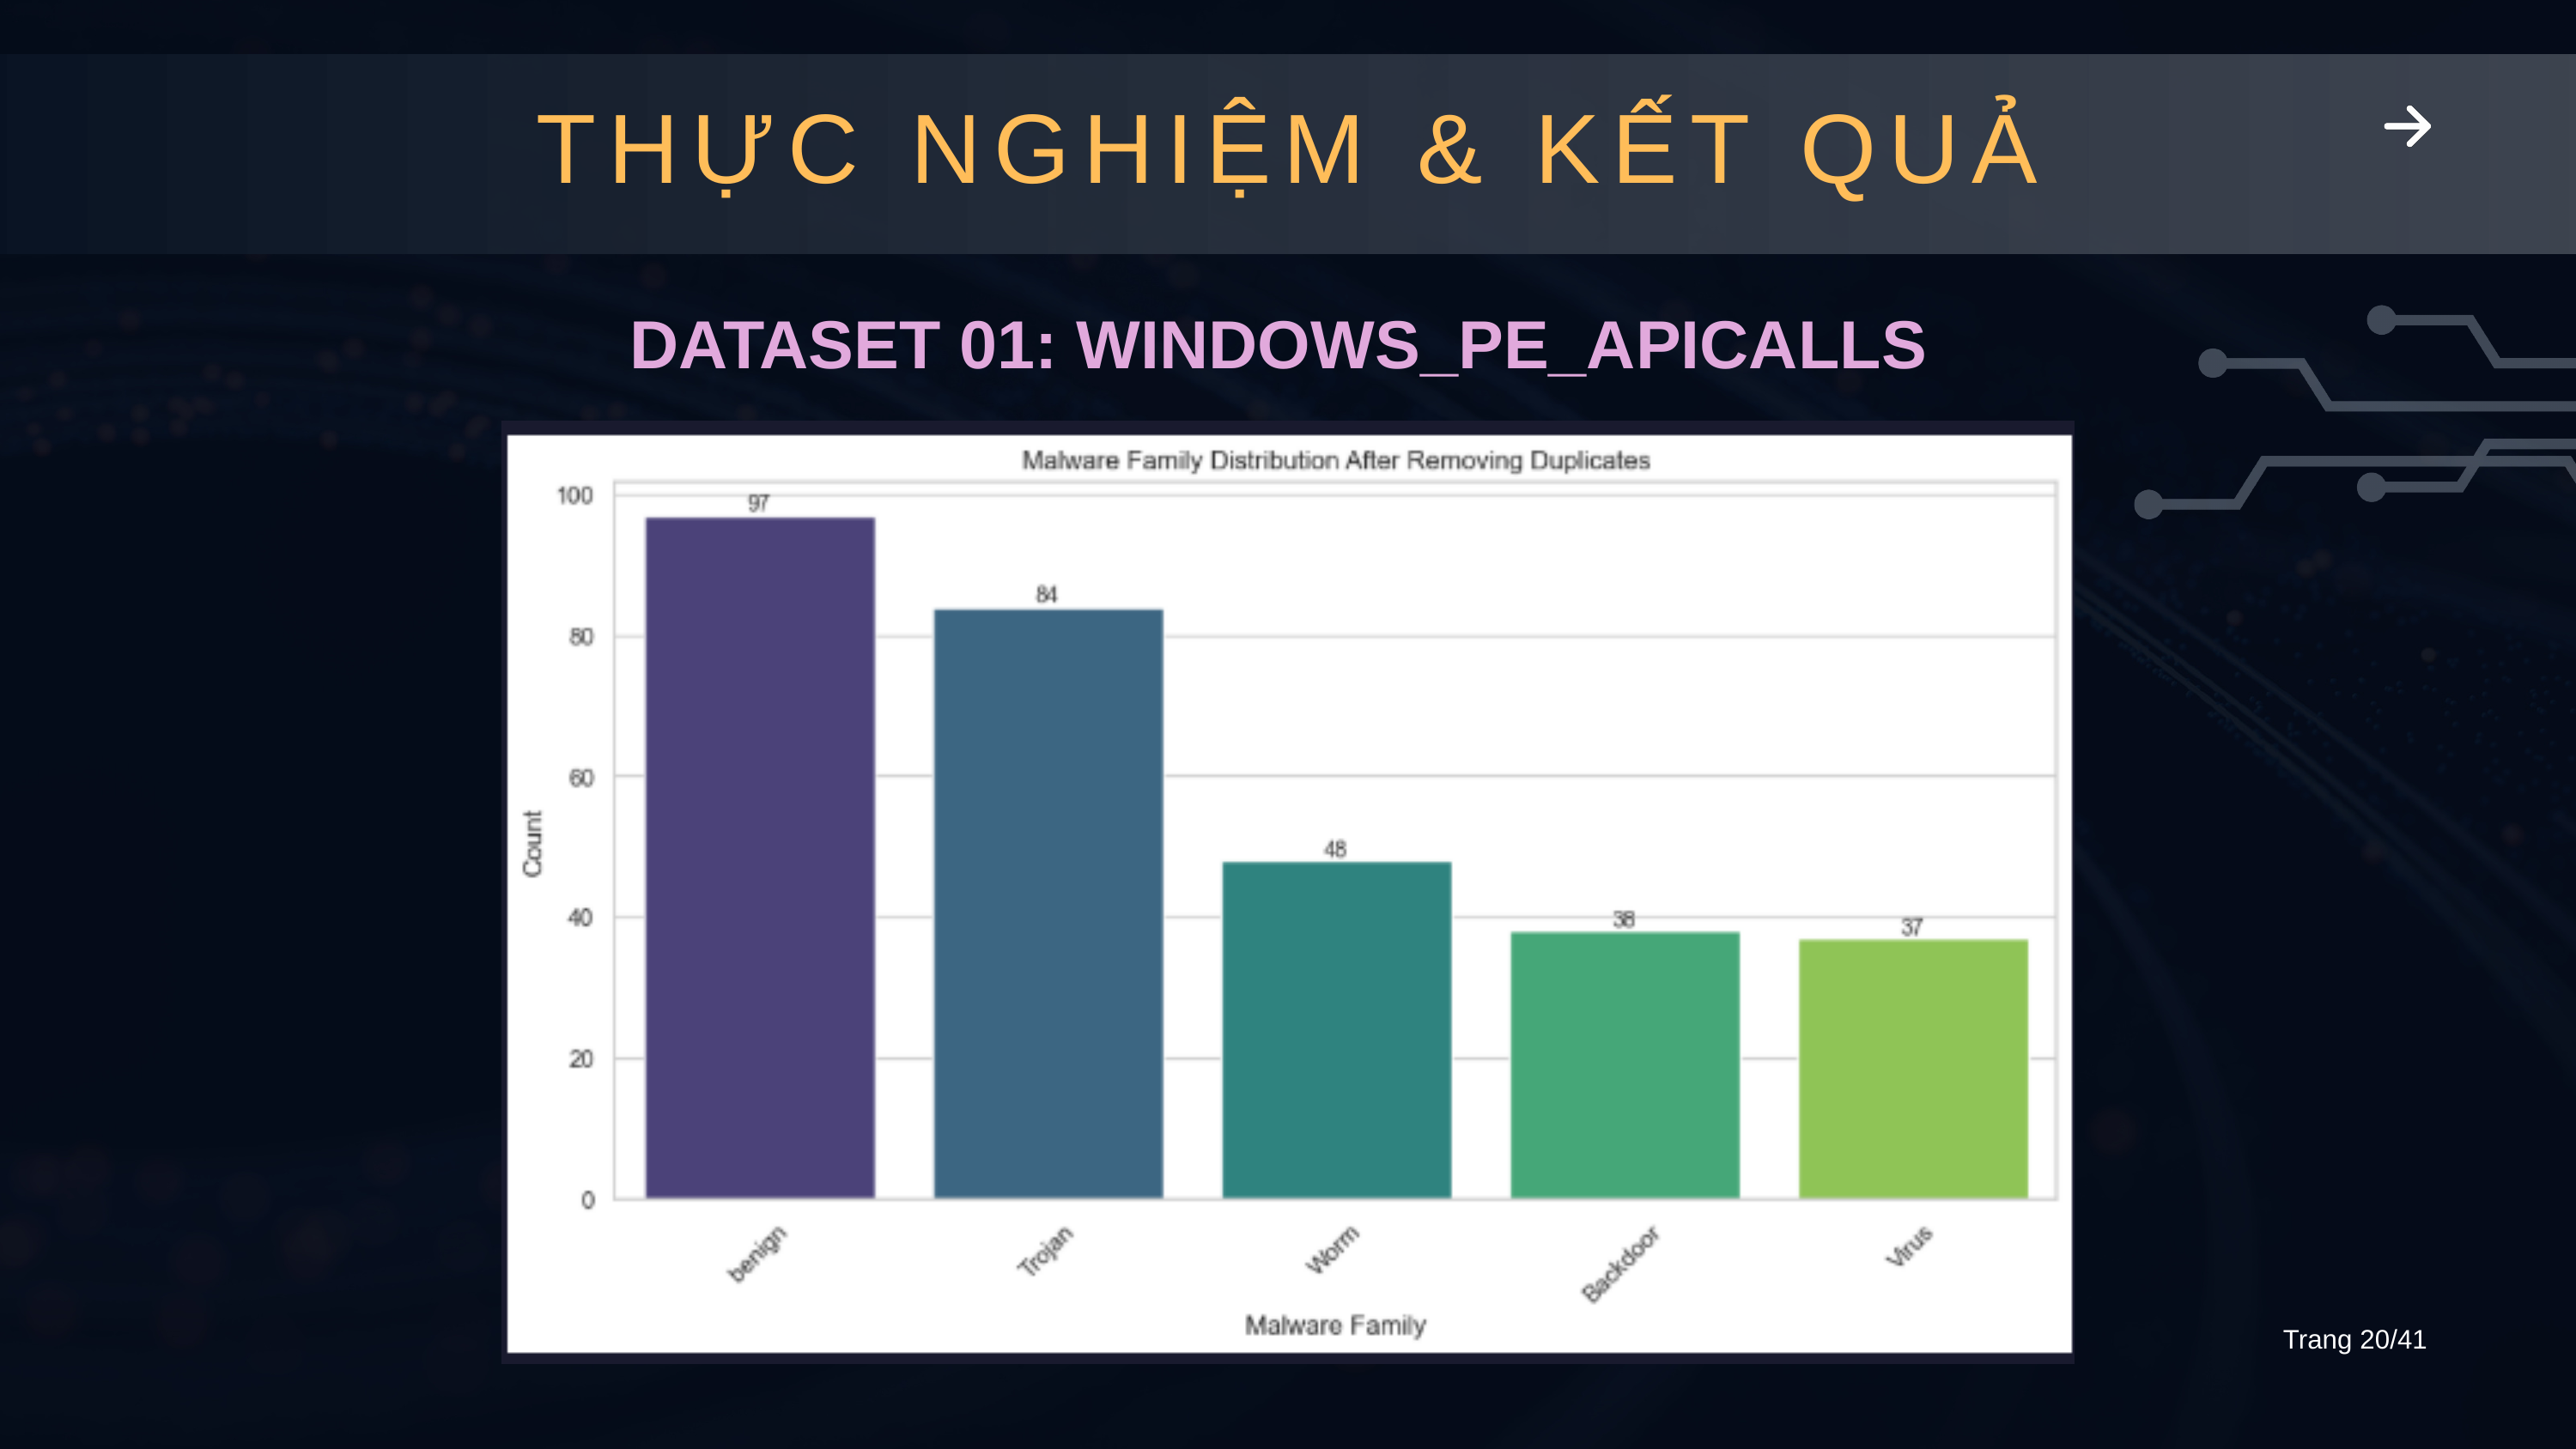

THỰC NGHIỆM & KẾT QUẢ

DATASET 01: WINDOWS_PE_APICALLS

Trang 20/41